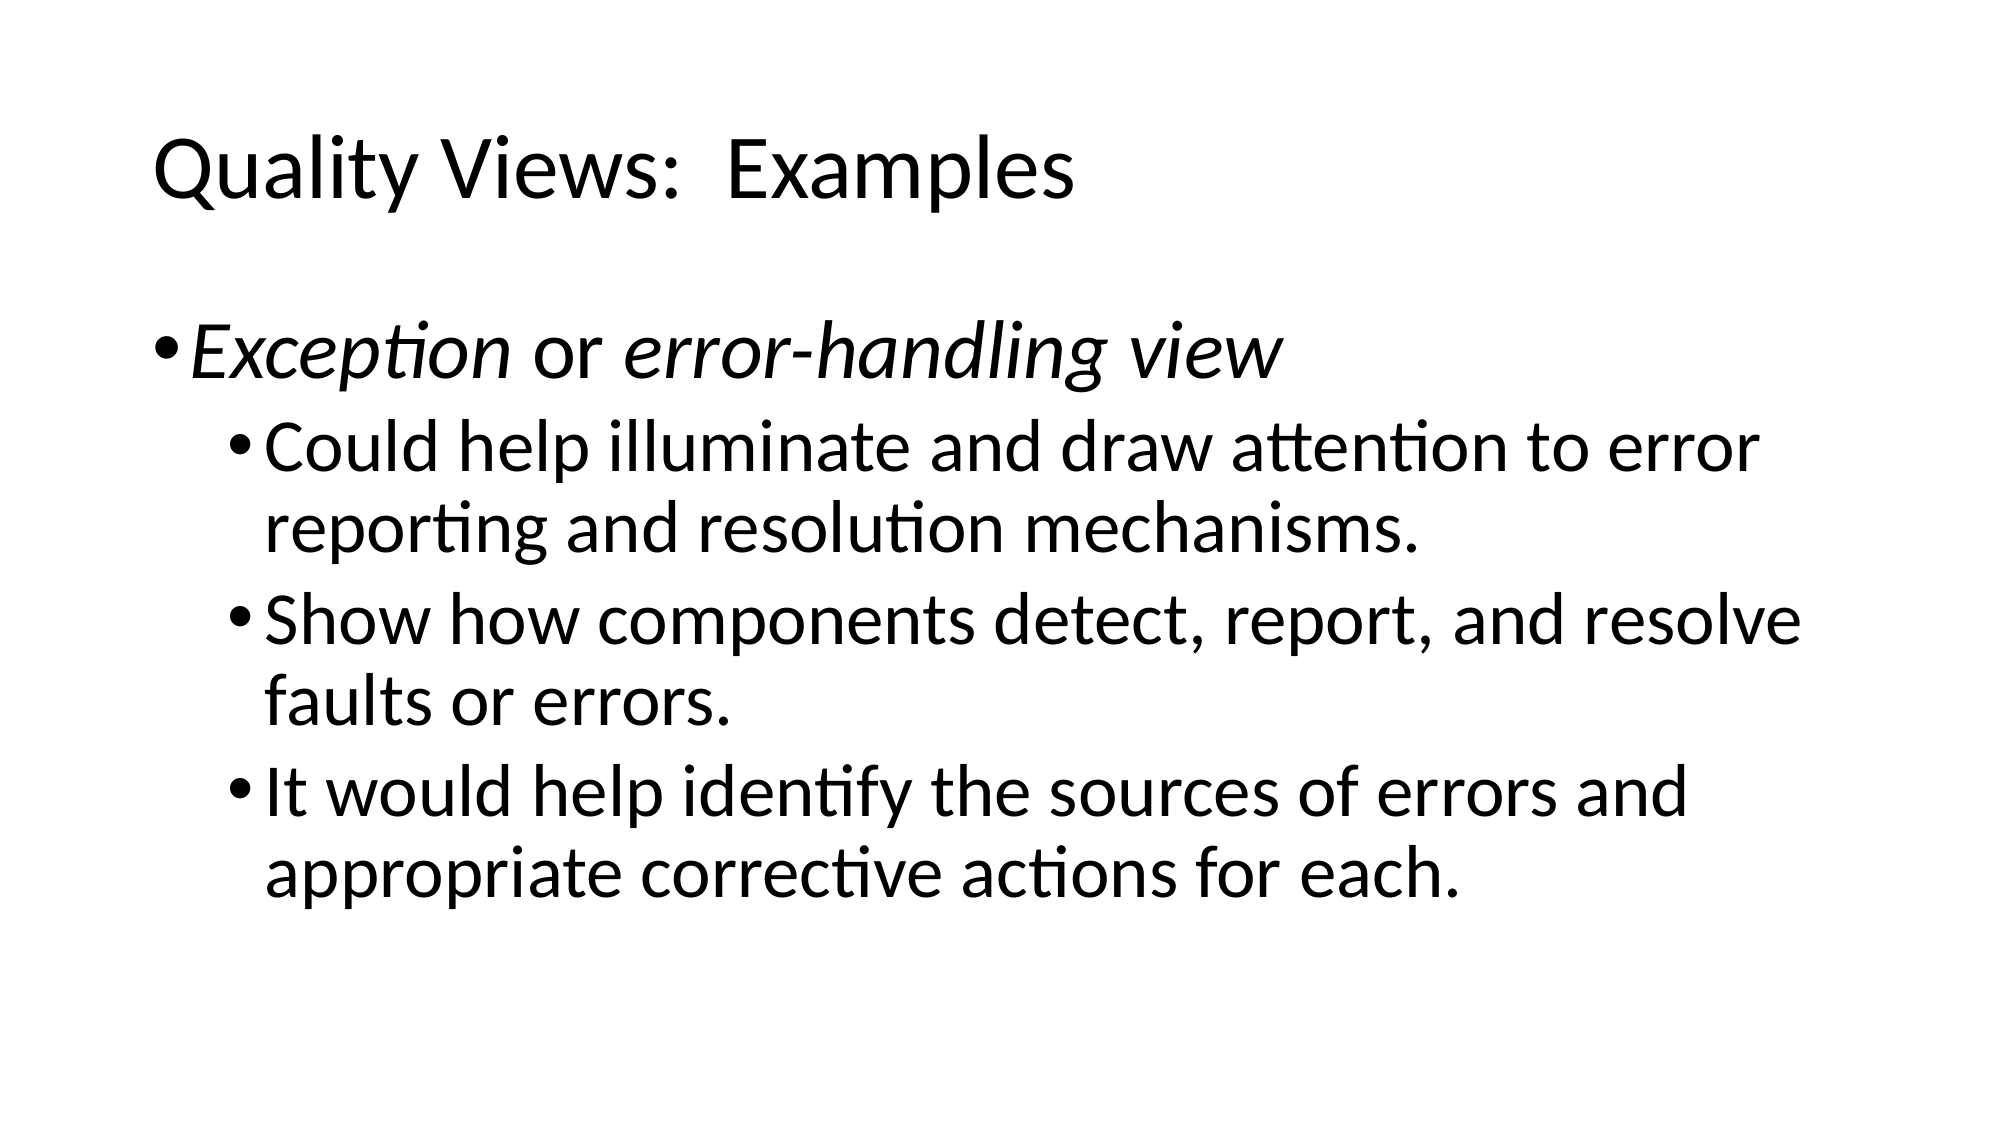

# Quality Views:  Examples
Exception or error-handling view
Could help illuminate and draw attention to error reporting and resolution mechanisms.
Show how components detect, report, and resolve faults or errors.
It would help identify the sources of errors and appropriate corrective actions for each.